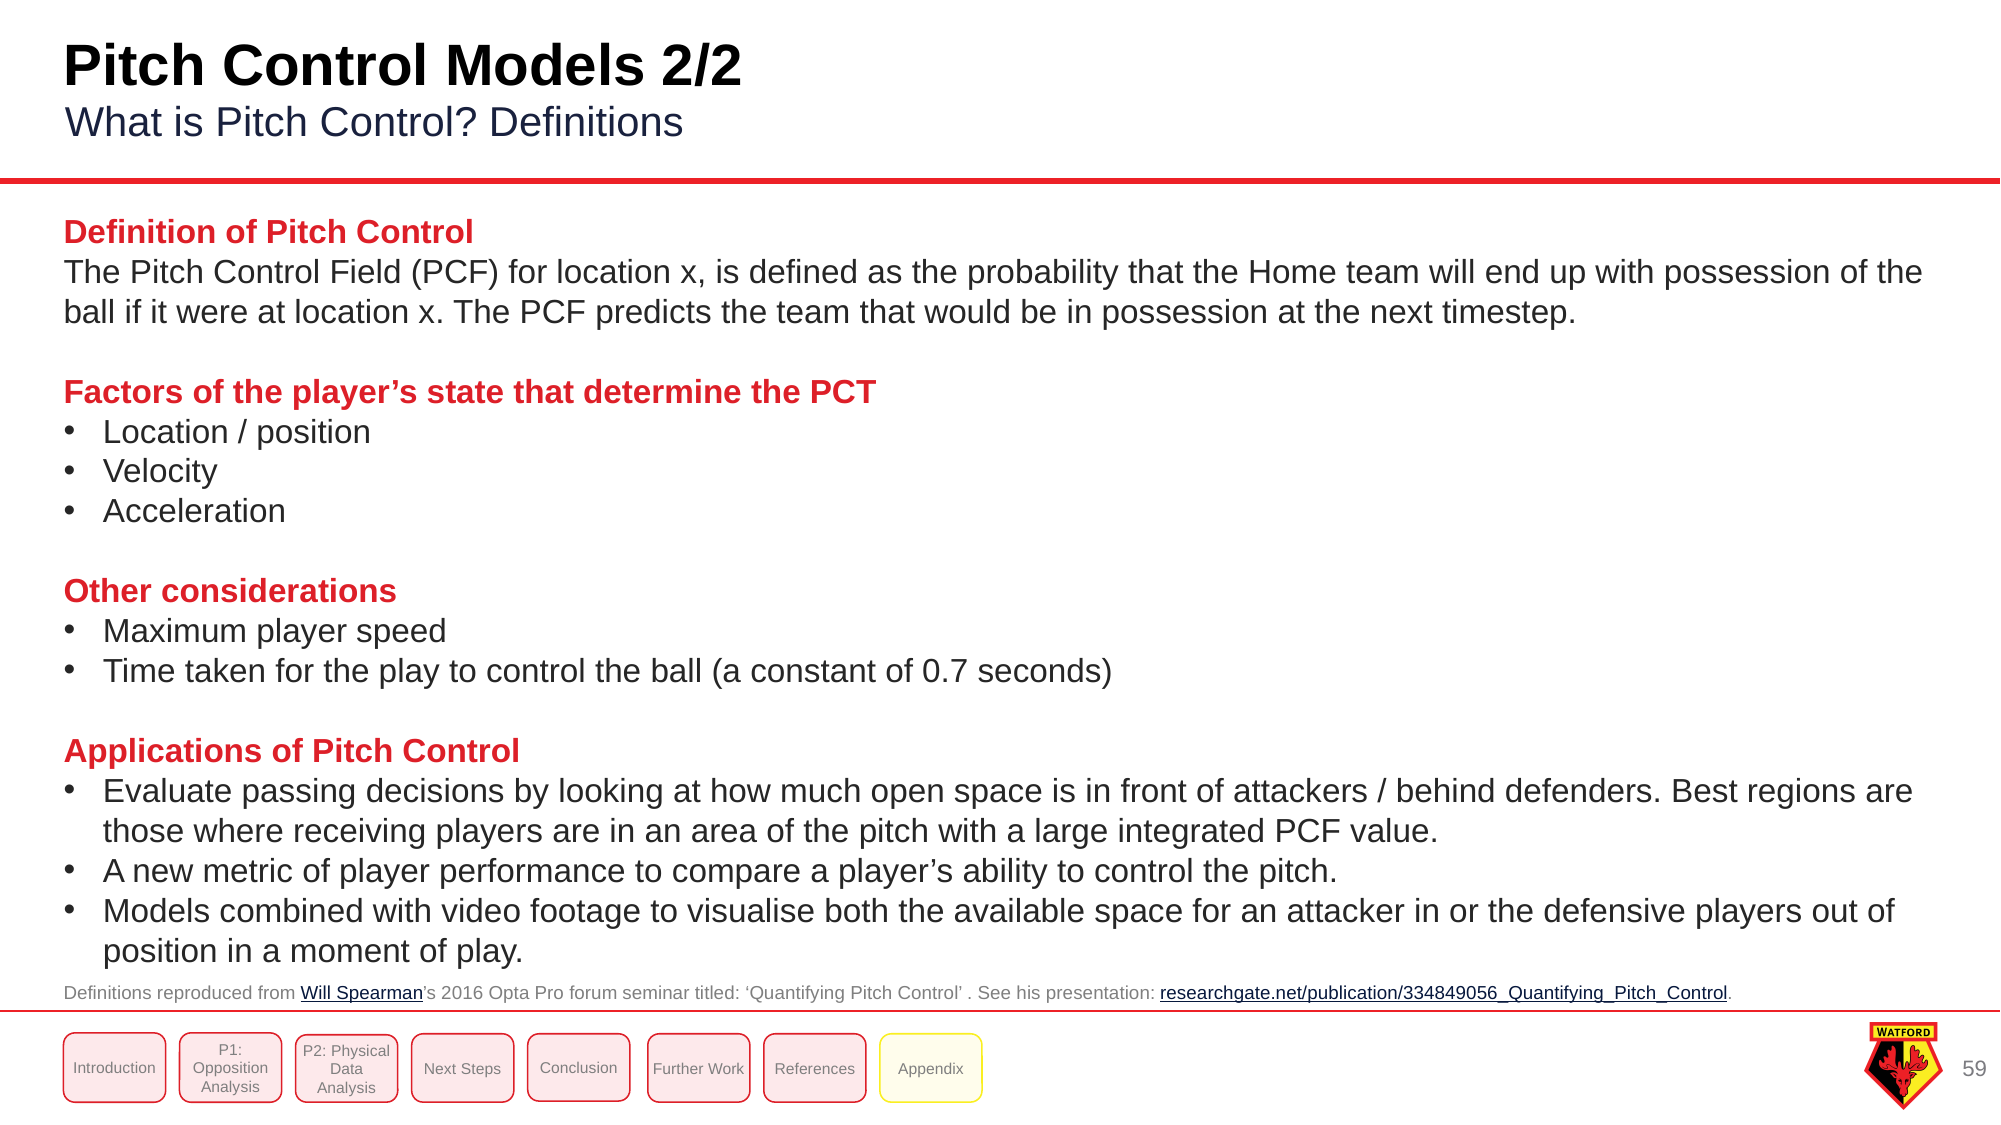

Pitch Control Models 2/2
What is Pitch Control? Definitions
Definition of Pitch Control
The Pitch Control Field (PCF) for location x, is defined as the probability that the Home team will end up with possession of the ball if it were at location x. The PCF predicts the team that would be in possession at the next timestep.

Factors of the player’s state that determine the PCT
Location / position
Velocity
Acceleration

Other considerations
Maximum player speed
Time taken for the play to control the ball (a constant of 0.7 seconds)

Applications of Pitch Control
Evaluate passing decisions by looking at how much open space is in front of attackers / behind defenders. Best regions are those where receiving players are in an area of the pitch with a large integrated PCF value.
A new metric of player performance to compare a player’s ability to control the pitch.
Models combined with video footage to visualise both the available space for an attacker in or the defensive players out of position in a moment of play.
Definitions reproduced from Will Spearman’s 2016 Opta Pro forum seminar titled: ‘Quantifying Pitch Control’ . See his presentation: researchgate.net/publication/334849056_Quantifying_Pitch_Control.
Introduction
P1: Opposition Analysis
Next Steps
Conclusion
Further Work
References
Appendix
P2: Physical Data Analysis
59